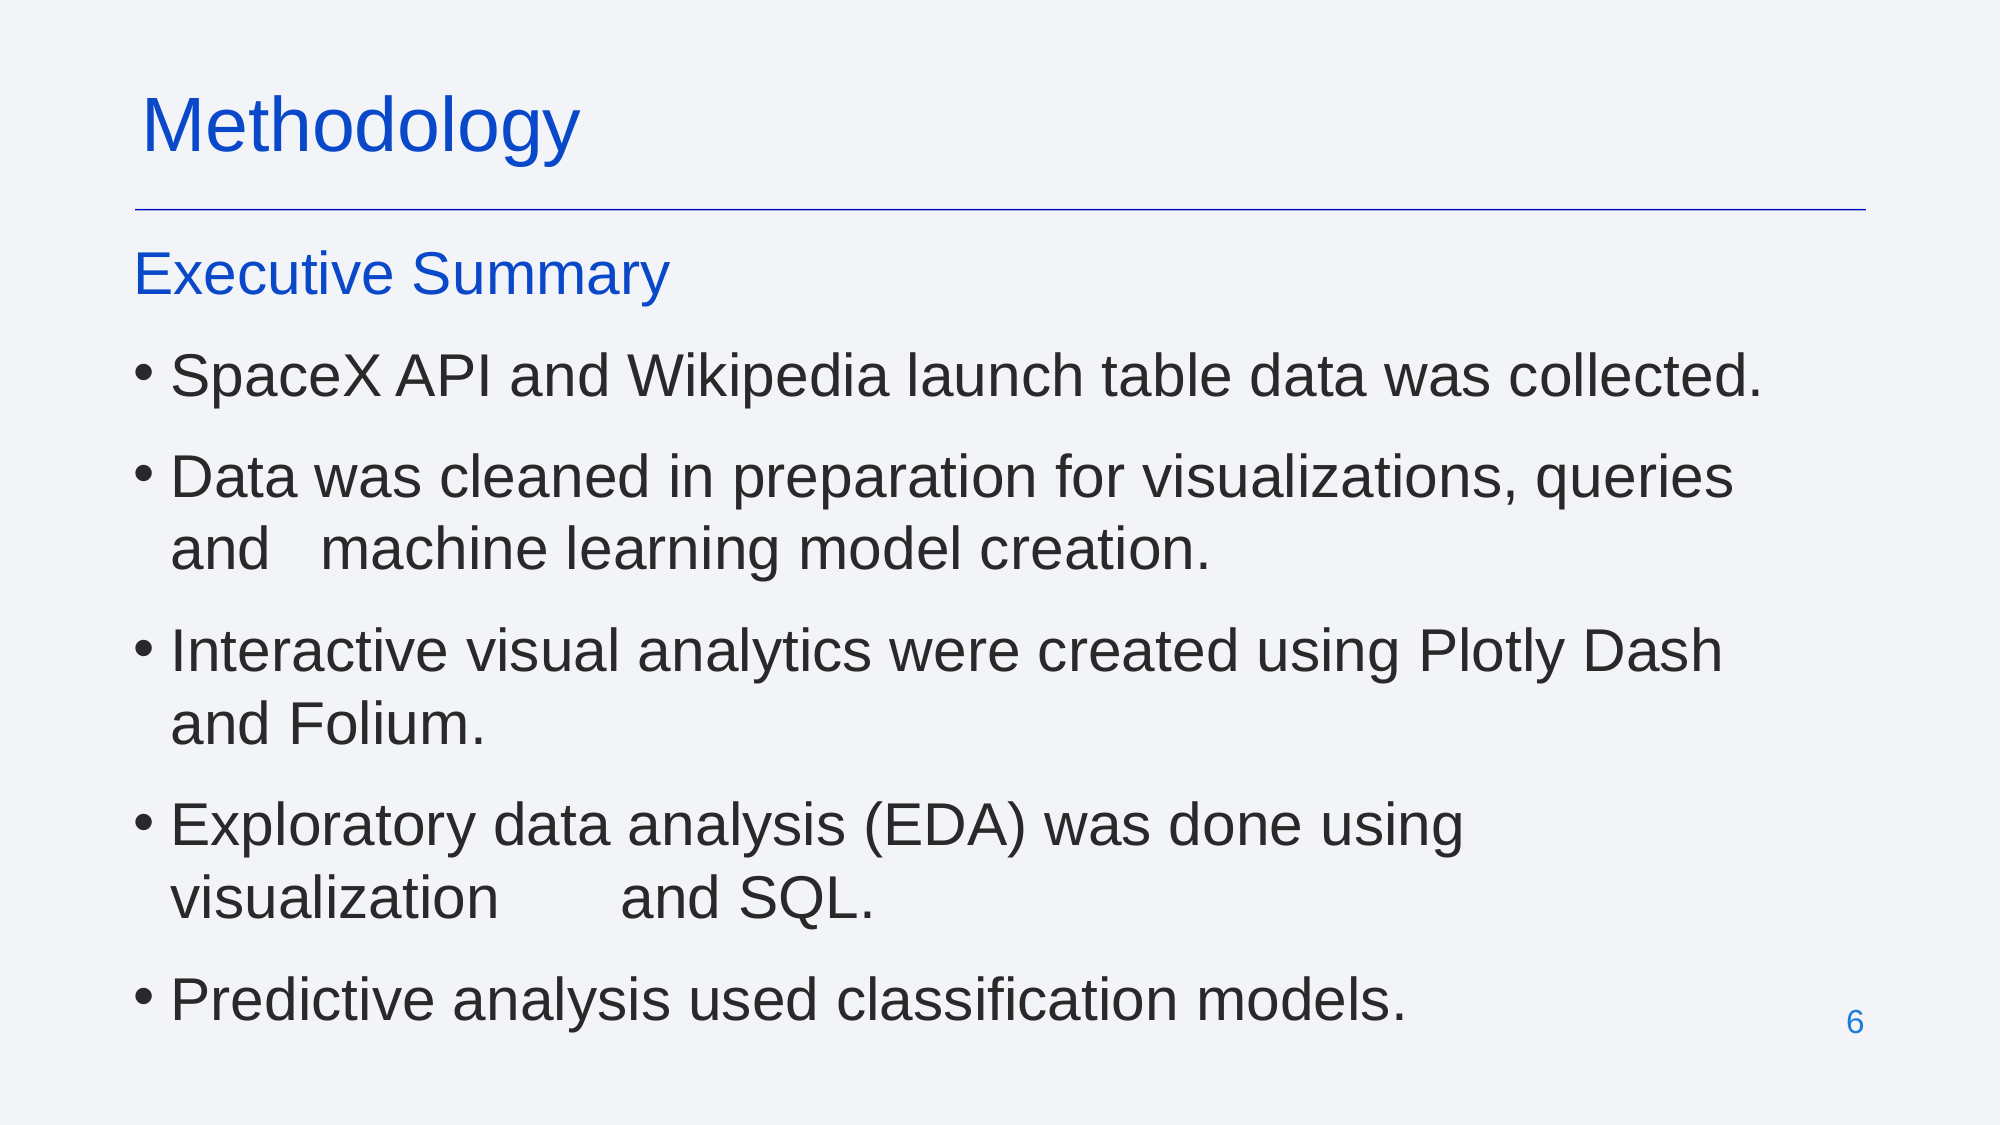

# Methodology
Executive Summary
SpaceX API and Wikipedia launch table data was collected.
Data was cleaned in preparation for visualizations, queries and 	machine learning model creation.
Interactive visual analytics were created using Plotly Dash and Folium.
Exploratory data analysis (EDA) was done using visualization 	and SQL.

Predictive analysis used classification models.
6